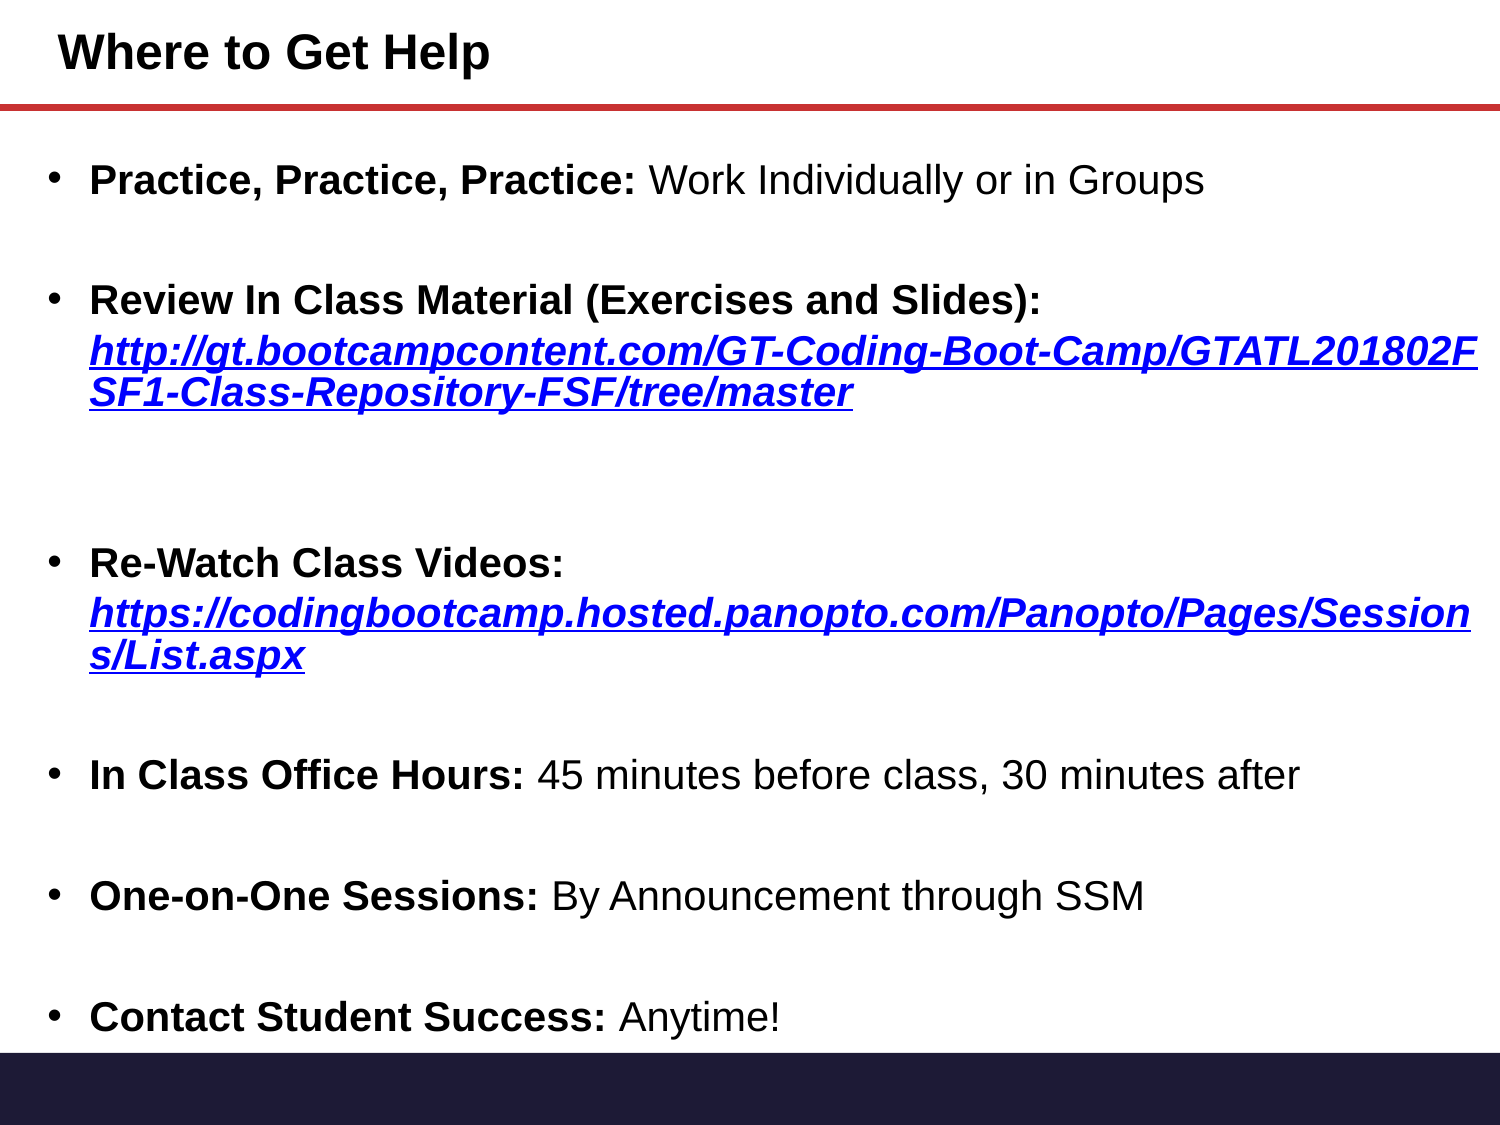

# Where to Get Help
Practice, Practice, Practice: Work Individually or in Groups

Review In Class Material (Exercises and Slides):
http://gt.bootcampcontent.com/GT-Coding-Boot-Camp/GTATL201802FSF1-Class-Repository-FSF/tree/master

Re-Watch Class Videos:
https://codingbootcamp.hosted.panopto.com/Panopto/Pages/Sessions/List.aspx

In Class Office Hours: 45 minutes before class, 30 minutes after

One-on-One Sessions: By Announcement through SSM

Contact Student Success: Anytime!